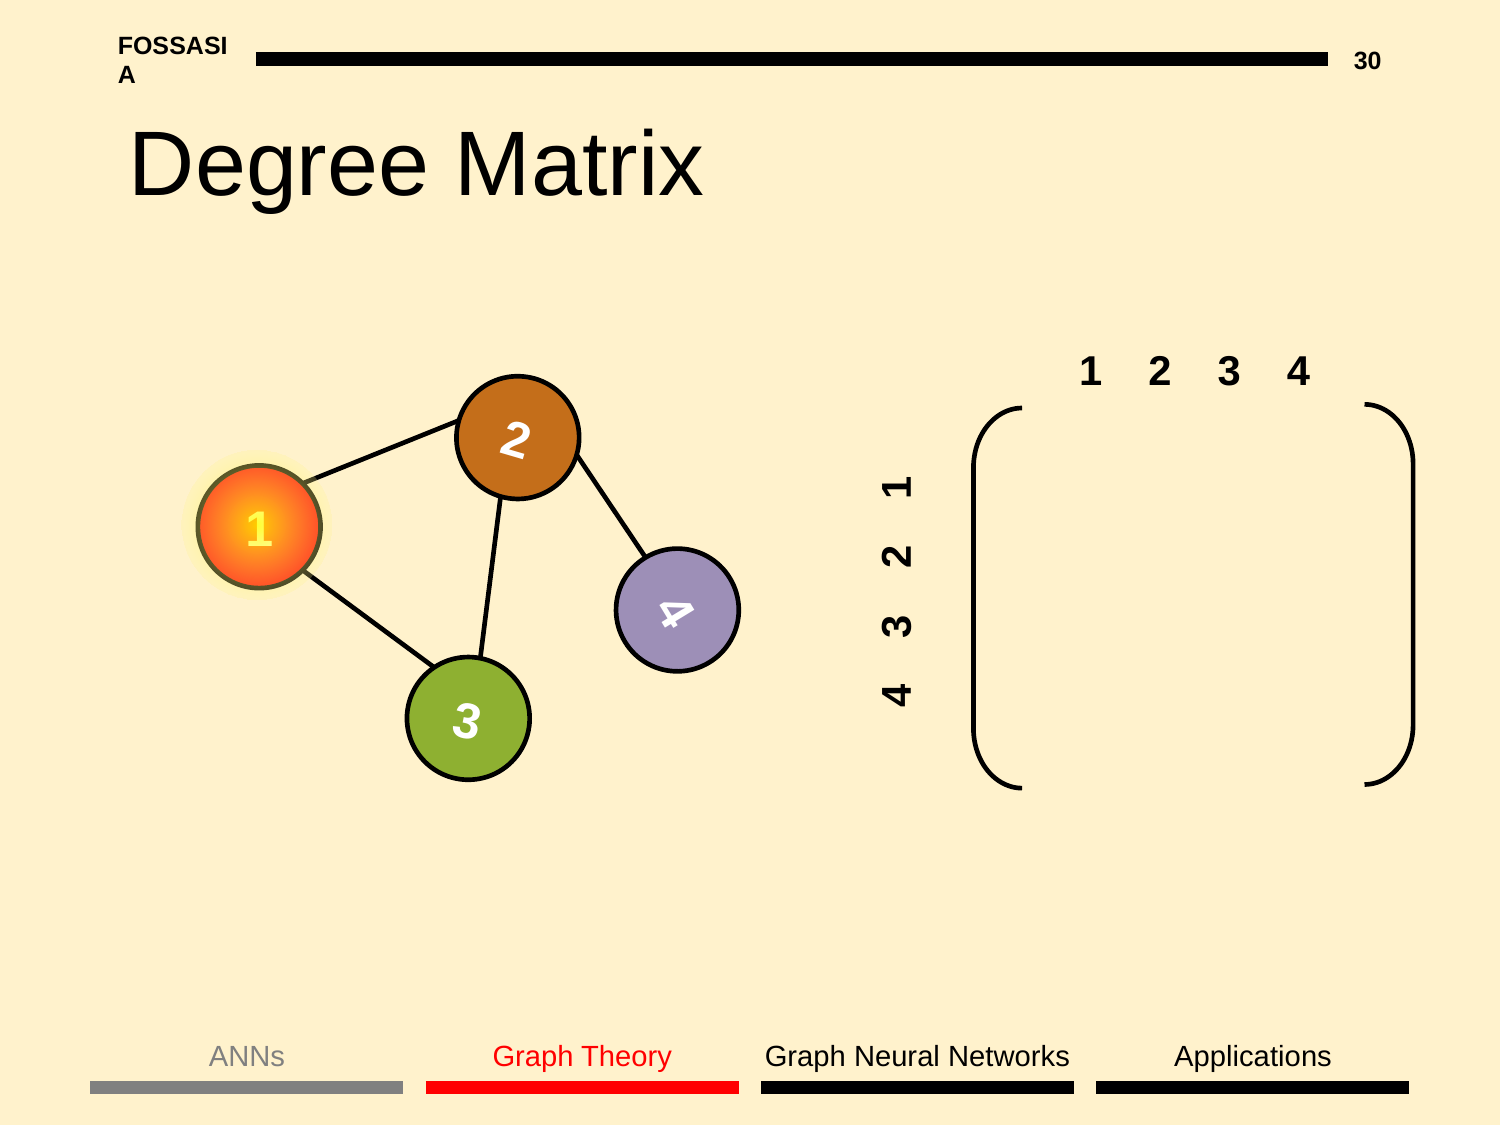

Undirected Graph
Directed Graph
Degree Matrix
1    2    3    4
2

1
4    3    2    1
4
3
ANNs
Graph Theory
Graph Neural Networks
Applications